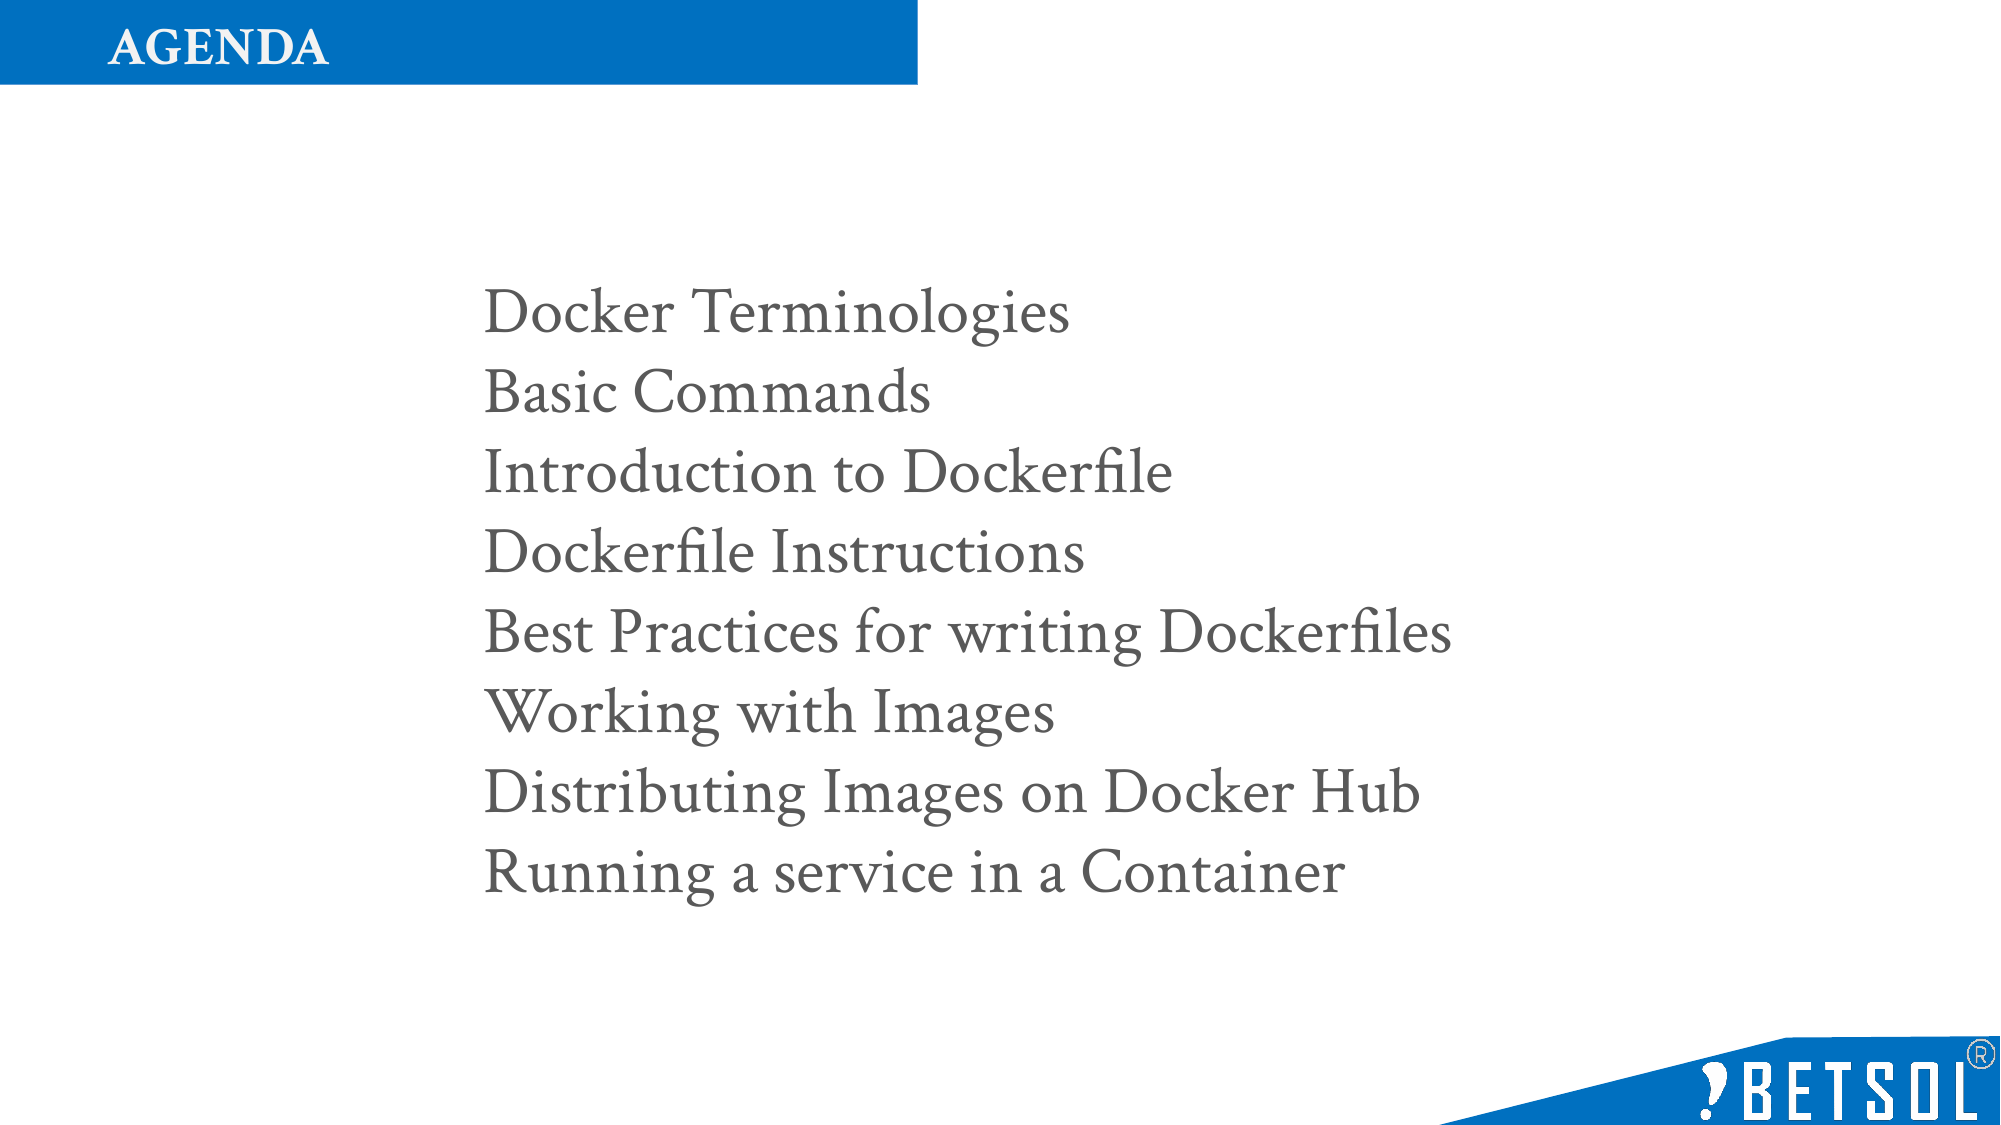

Agenda
Docker Terminologies
Basic Commands
Introduction to Dockerfile
Dockerfile Instructions
Best Practices for writing Dockerfiles
Working with Images
Distributing Images on Docker Hub
Running a service in a Container